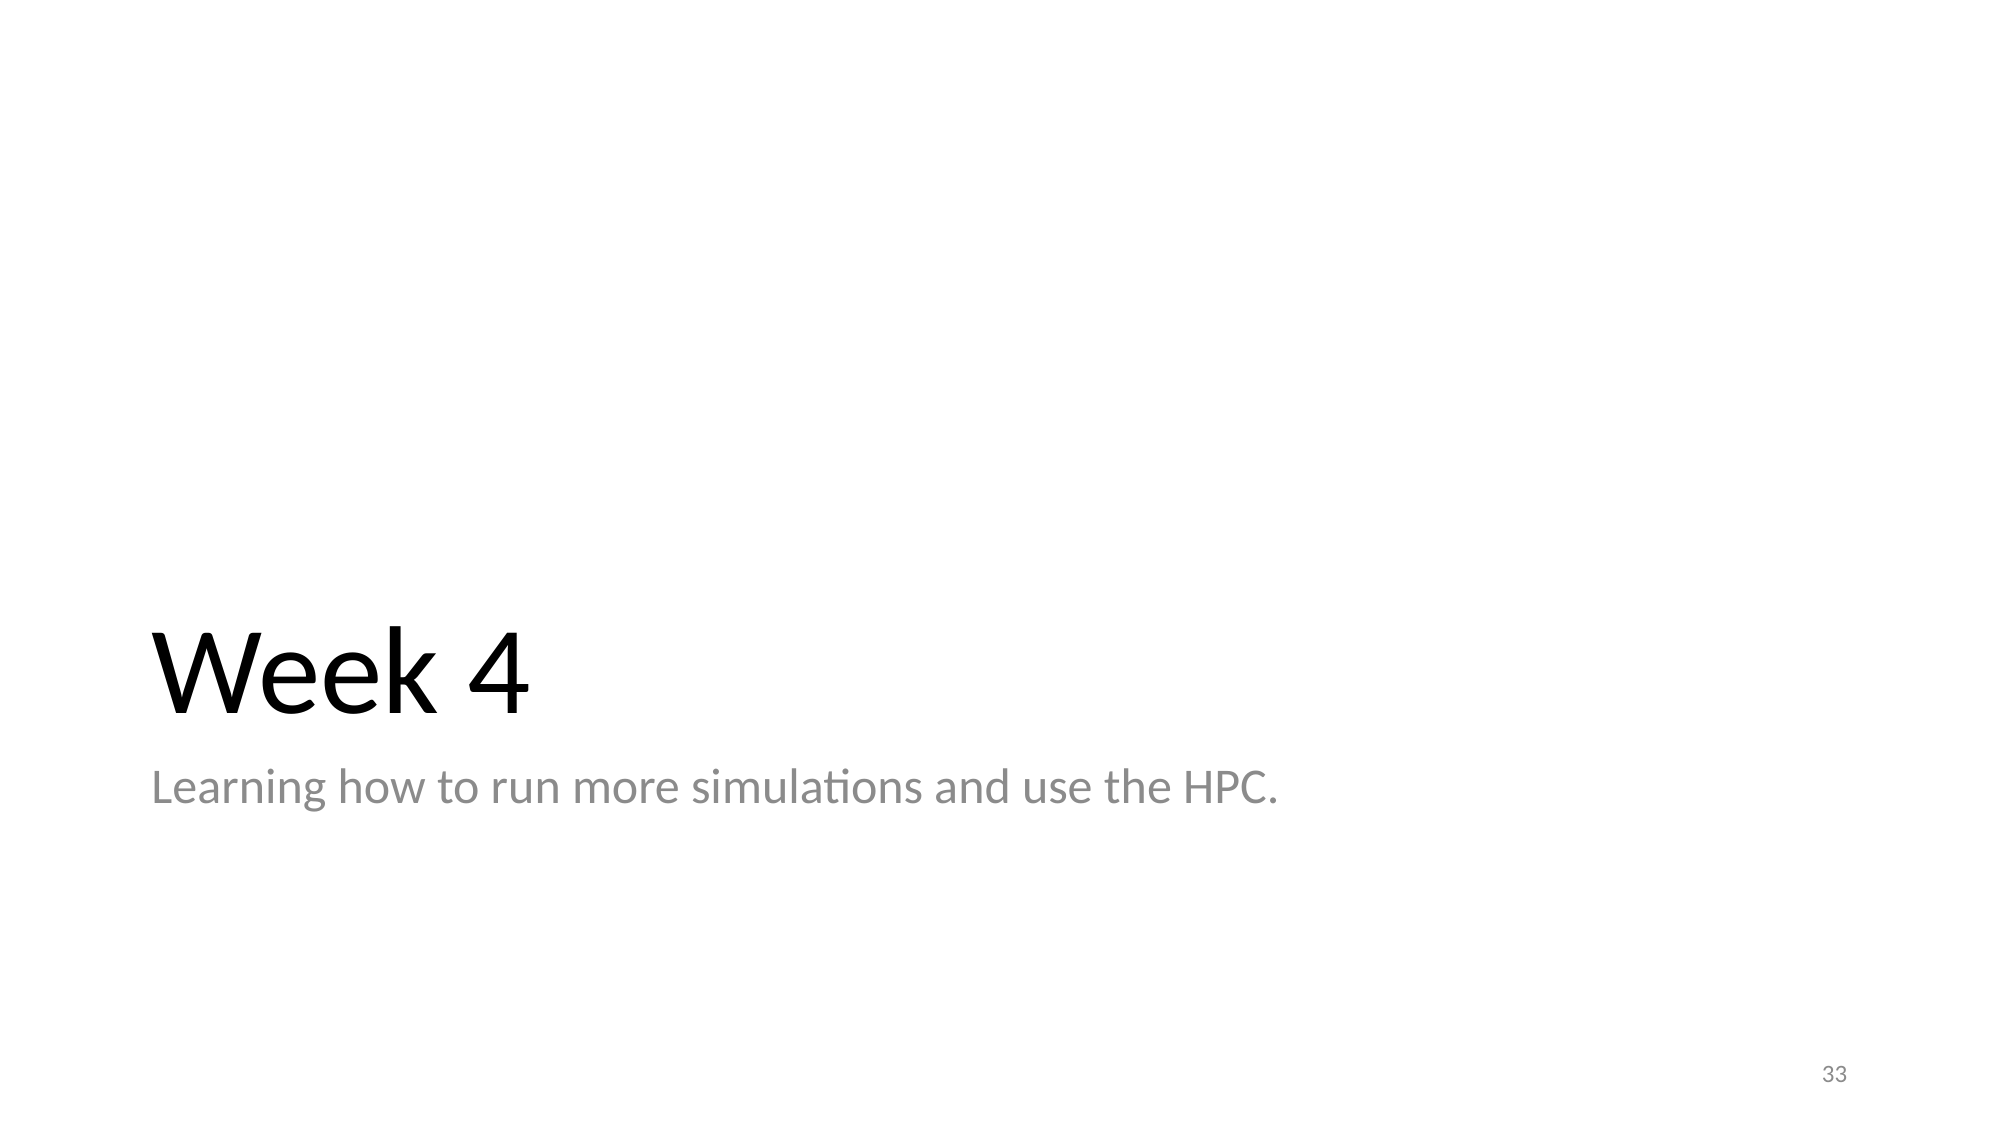

# Week 4
Learning how to run more simulations and use the HPC.
33